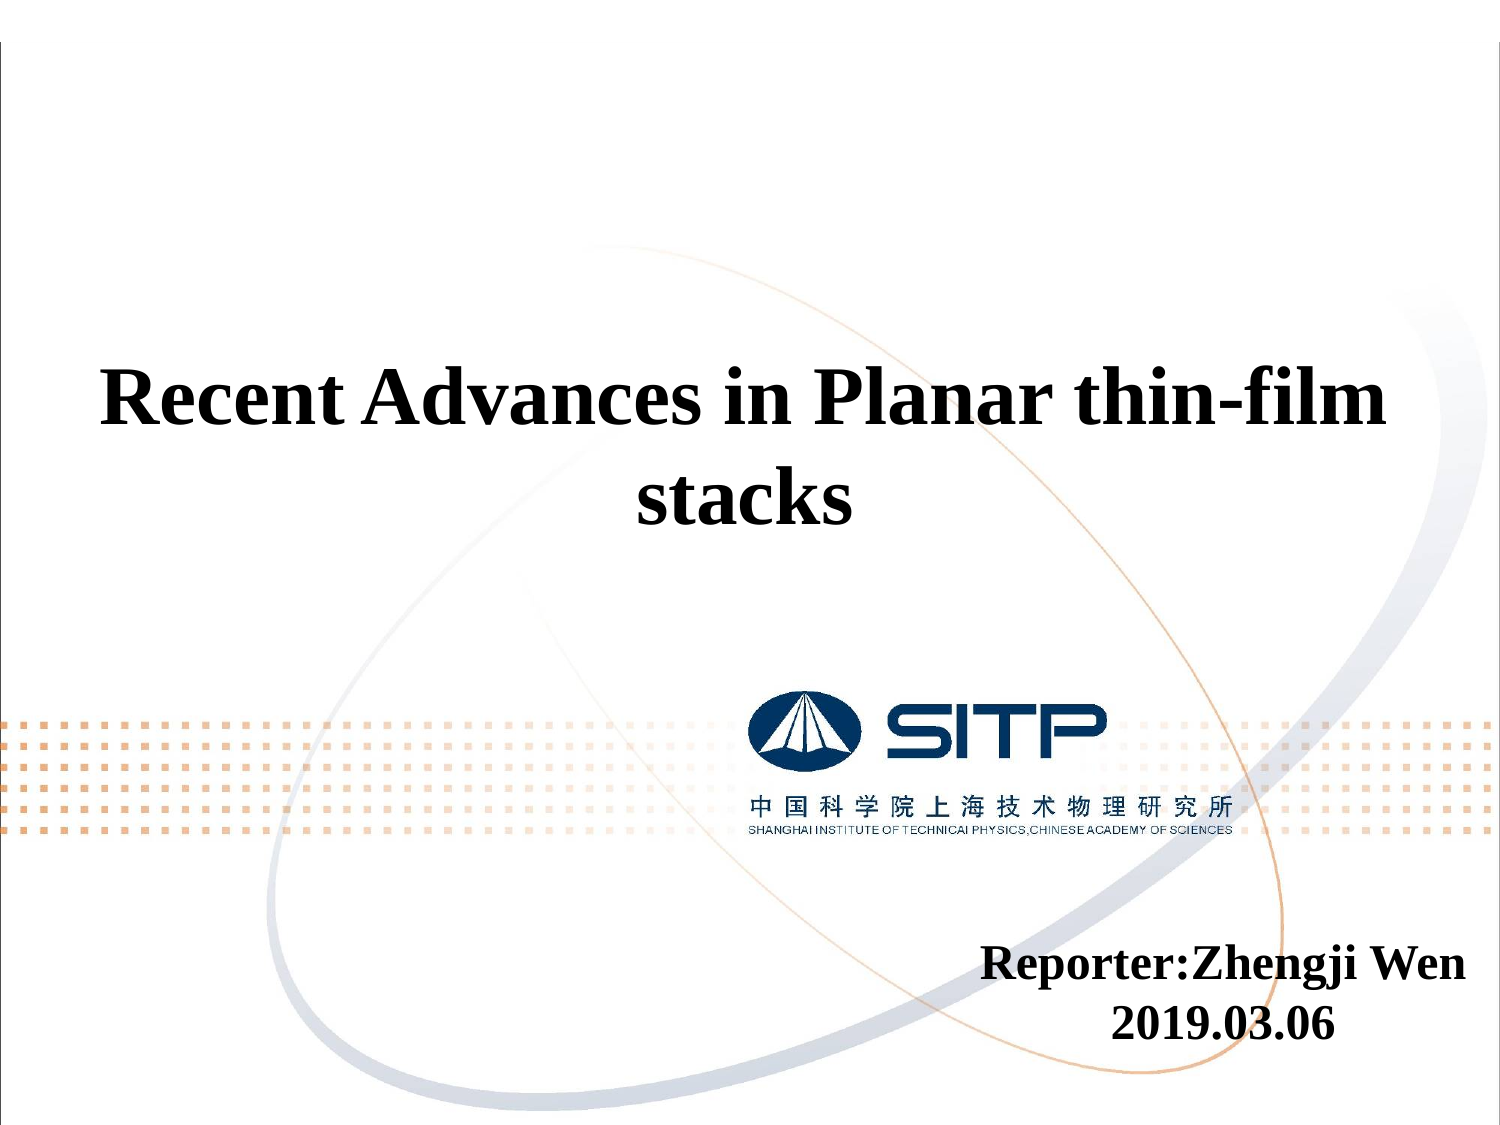

Recent Advances in Planar thin-film stacks
Reporter:Zhengji Wen
2019.03.06